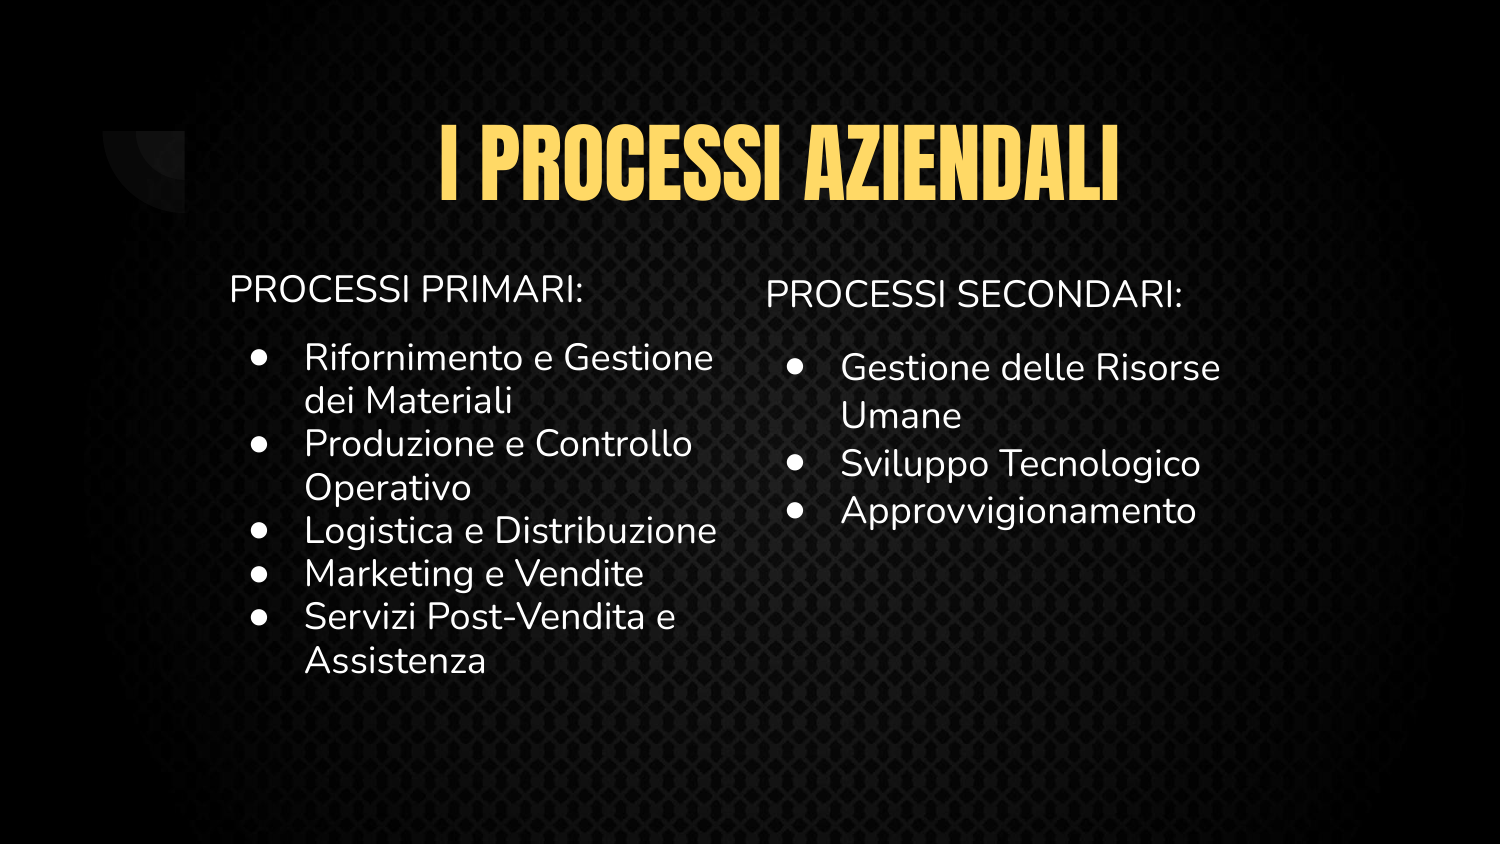

# I PROCESSI AZIENDALI

PROCESSI PRIMARI:
Rifornimento e Gestione dei Materiali
Produzione e Controllo Operativo
Logistica e Distribuzione
Marketing e Vendite
Servizi Post-Vendita e Assistenza
PROCESSI SECONDARI:
Gestione delle Risorse Umane
Sviluppo Tecnologico
Approvvigionamento